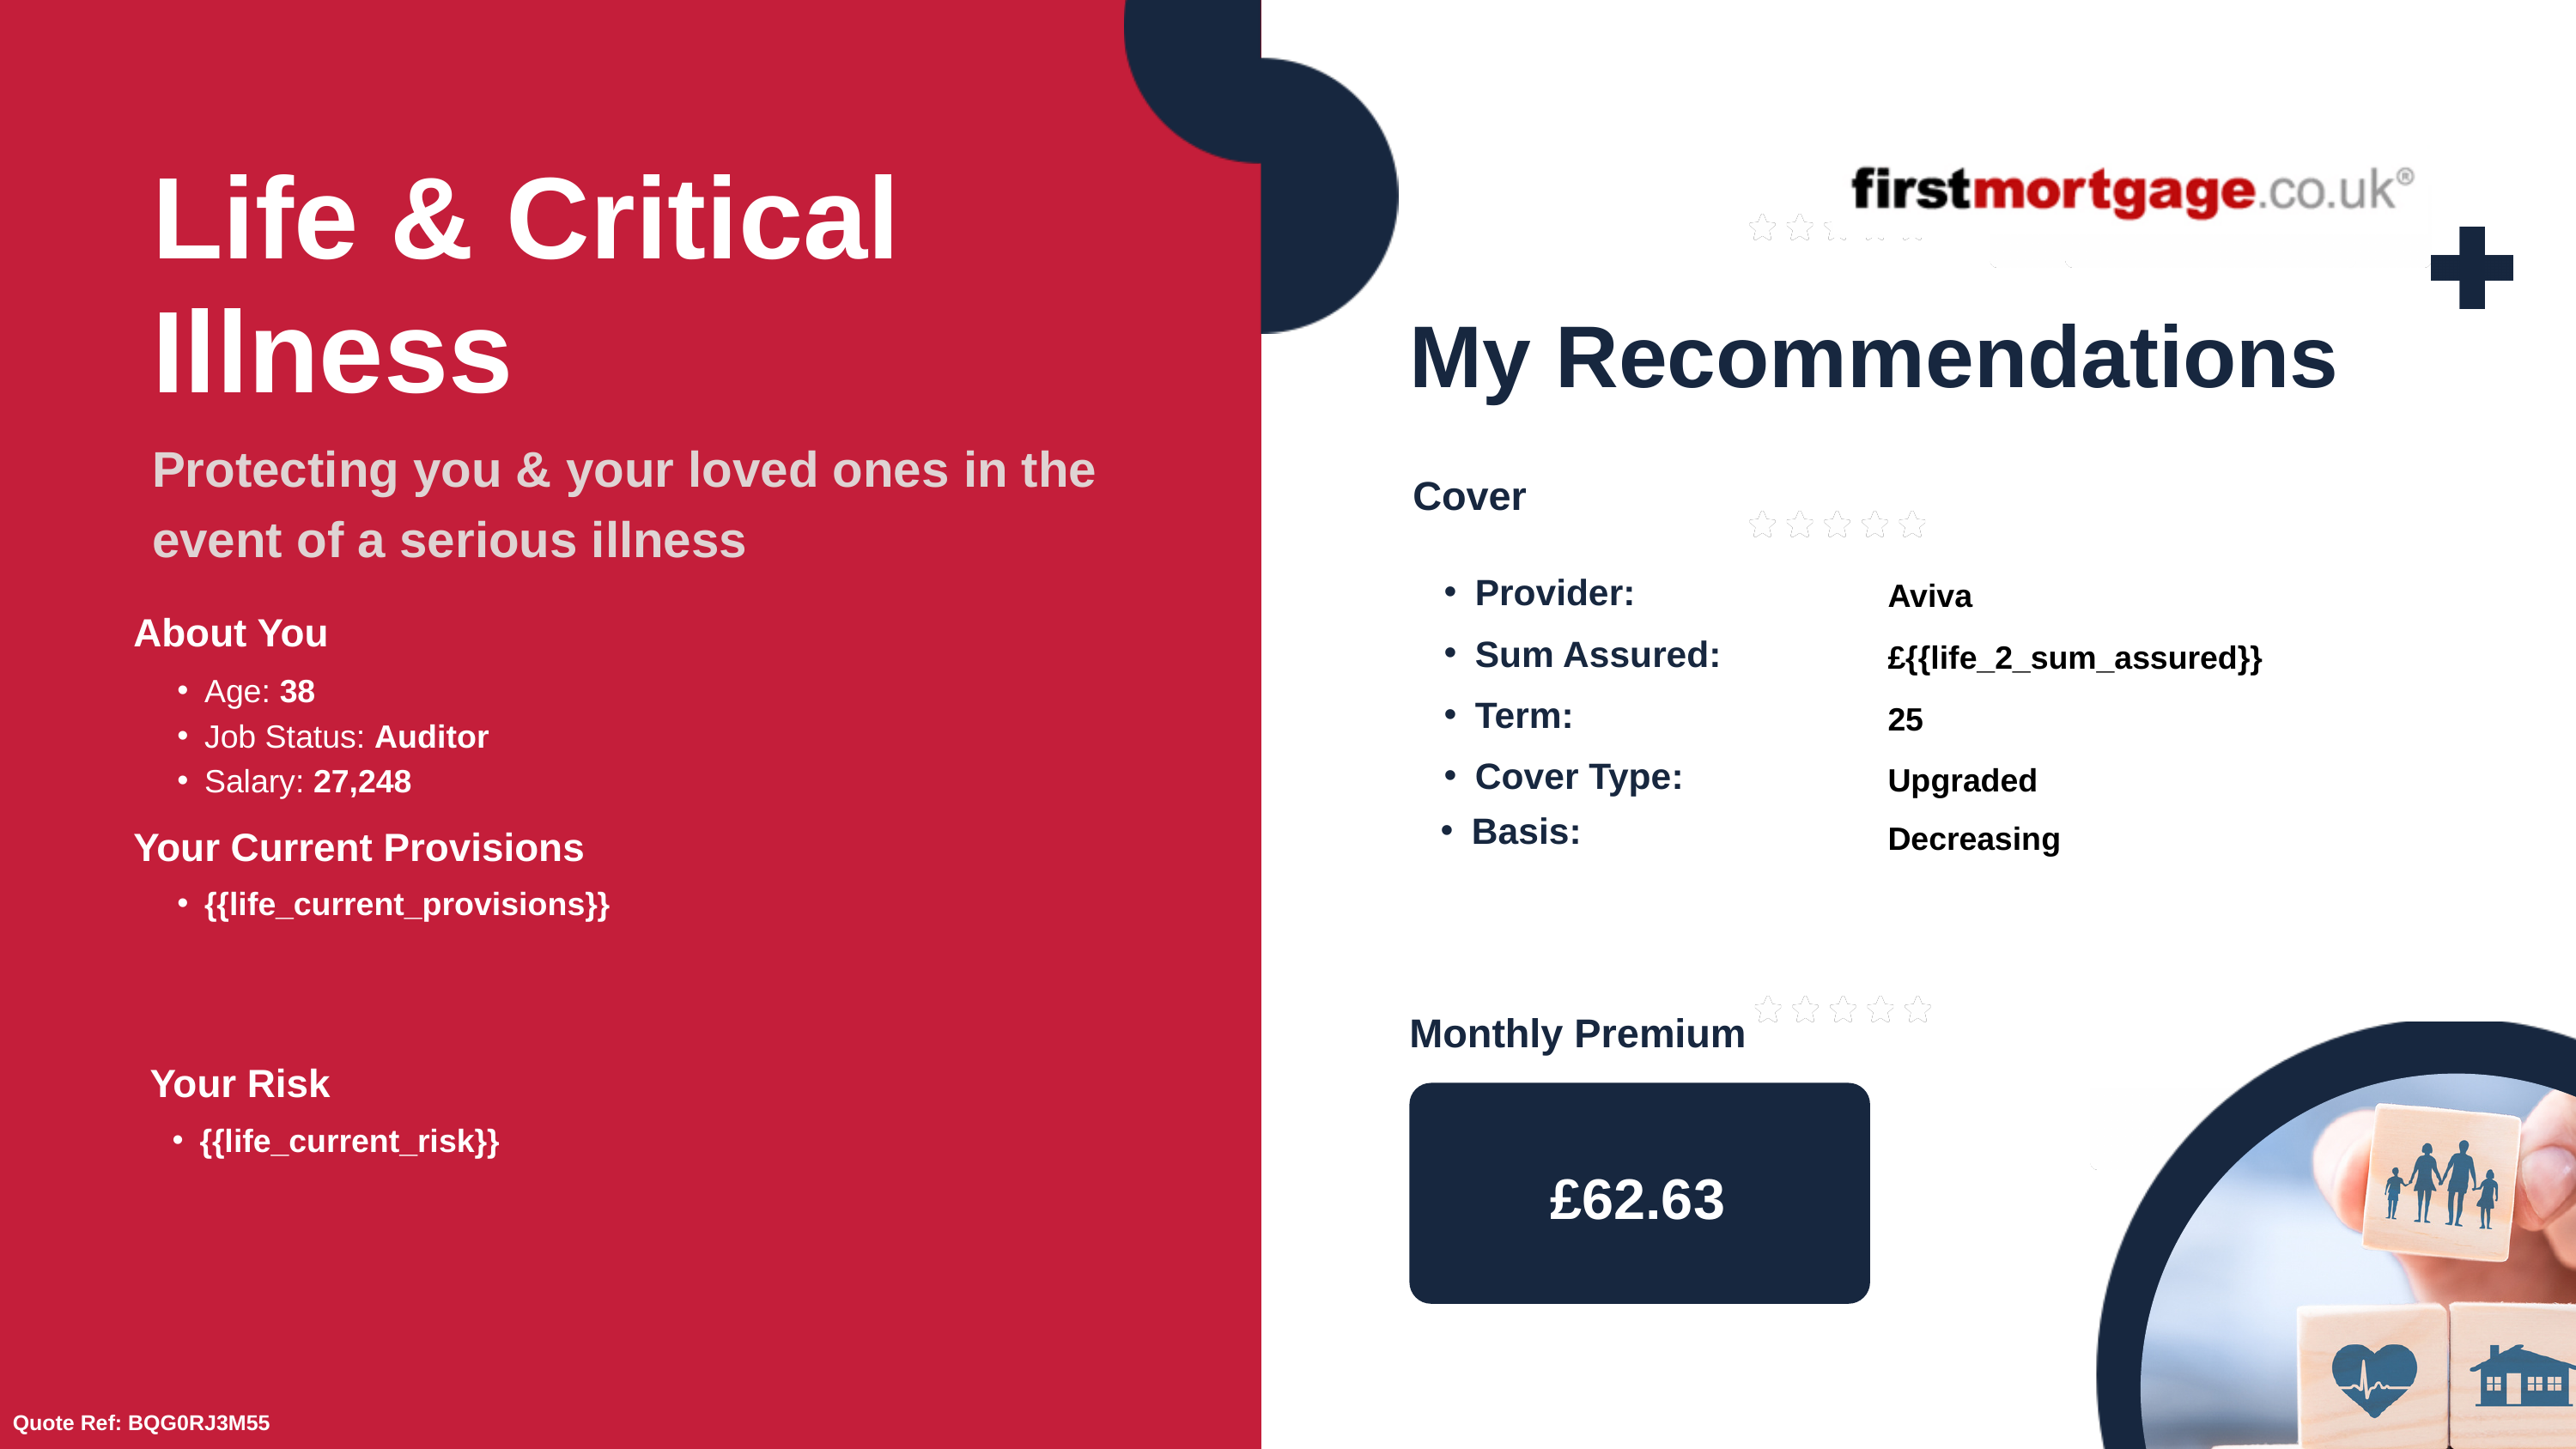

Life & Critical Illness

My Recommendations
Protecting you & your loved ones in the event of a serious illness
Cover

Provider:
Aviva
About You
Sum Assured:
£{{life_2_sum_assured}}
Age: 38
Job Status: Auditor
Salary: 27,248
Term:
25
Cover Type:
Upgraded
Basis:
Decreasing
Your Current Provisions
{{life_current_provisions}}

Monthly Premium

Your Risk

{{life_current_risk}}
£62.63
Quote Ref: BQG0RJ3M55